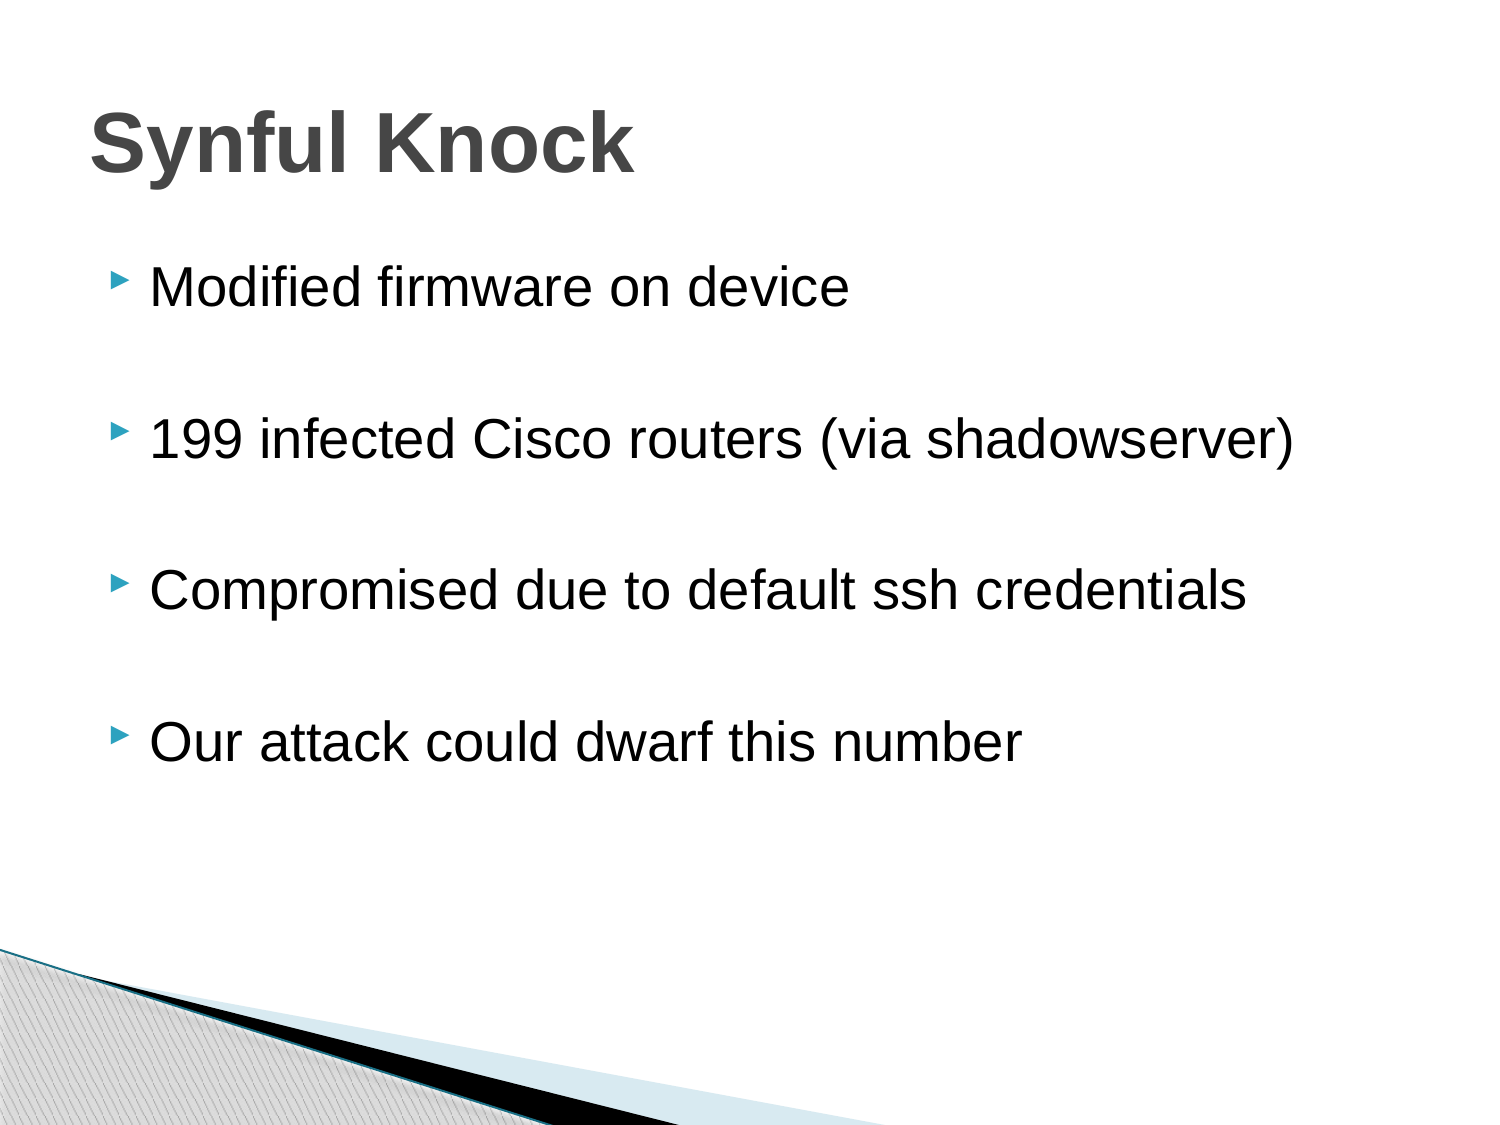

# Synful Knock
Modified firmware on device

199 infected Cisco routers (via shadowserver)

Compromised due to default ssh credentials

Our attack could dwarf this number